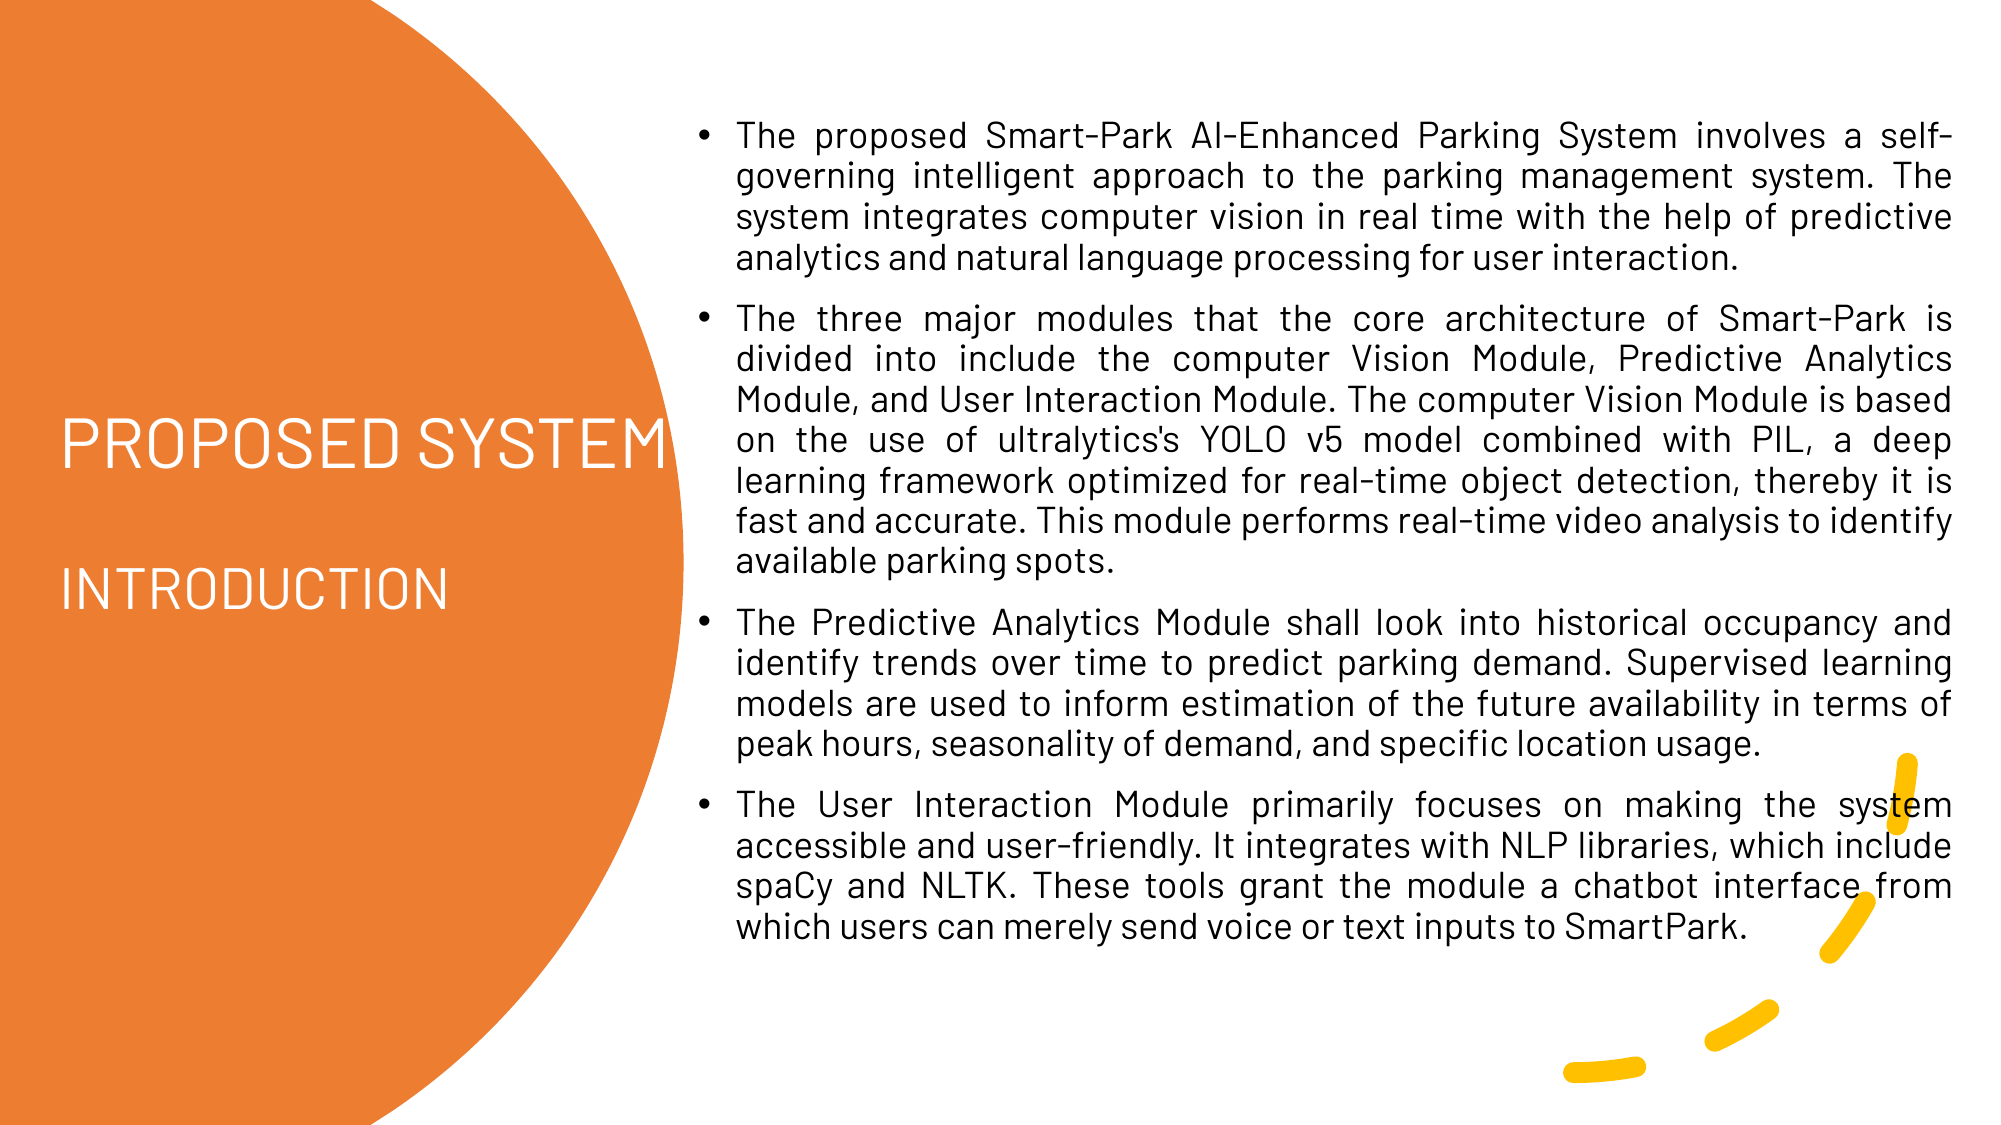

The proposed Smart-Park AI-Enhanced Parking System involves a self-governing intelligent approach to the parking management system. The system integrates computer vision in real time with the help of predictive analytics and natural language processing for user interaction.
The three major modules that the core architecture of Smart-Park is divided into include the computer Vision Module, Predictive Analytics Module, and User Interaction Module. The computer Vision Module is based on the use of ultralytics's YOLO v5 model combined with PIL, a deep learning framework optimized for real-time object detection, thereby it is fast and accurate. This module performs real-time video analysis to identify available parking spots.
The Predictive Analytics Module shall look into historical occupancy and identify trends over time to predict parking demand. Supervised learning models are used to inform estimation of the future availability in terms of peak hours, seasonality of demand, and specific location usage.
The User Interaction Module primarily focuses on making the system accessible and user-friendly. It integrates with NLP libraries, which include spaCy and NLTK. These tools grant the module a chatbot interface from which users can merely send voice or text inputs to SmartPark.

# PROPOSED SYSTEM INTRODUCTION